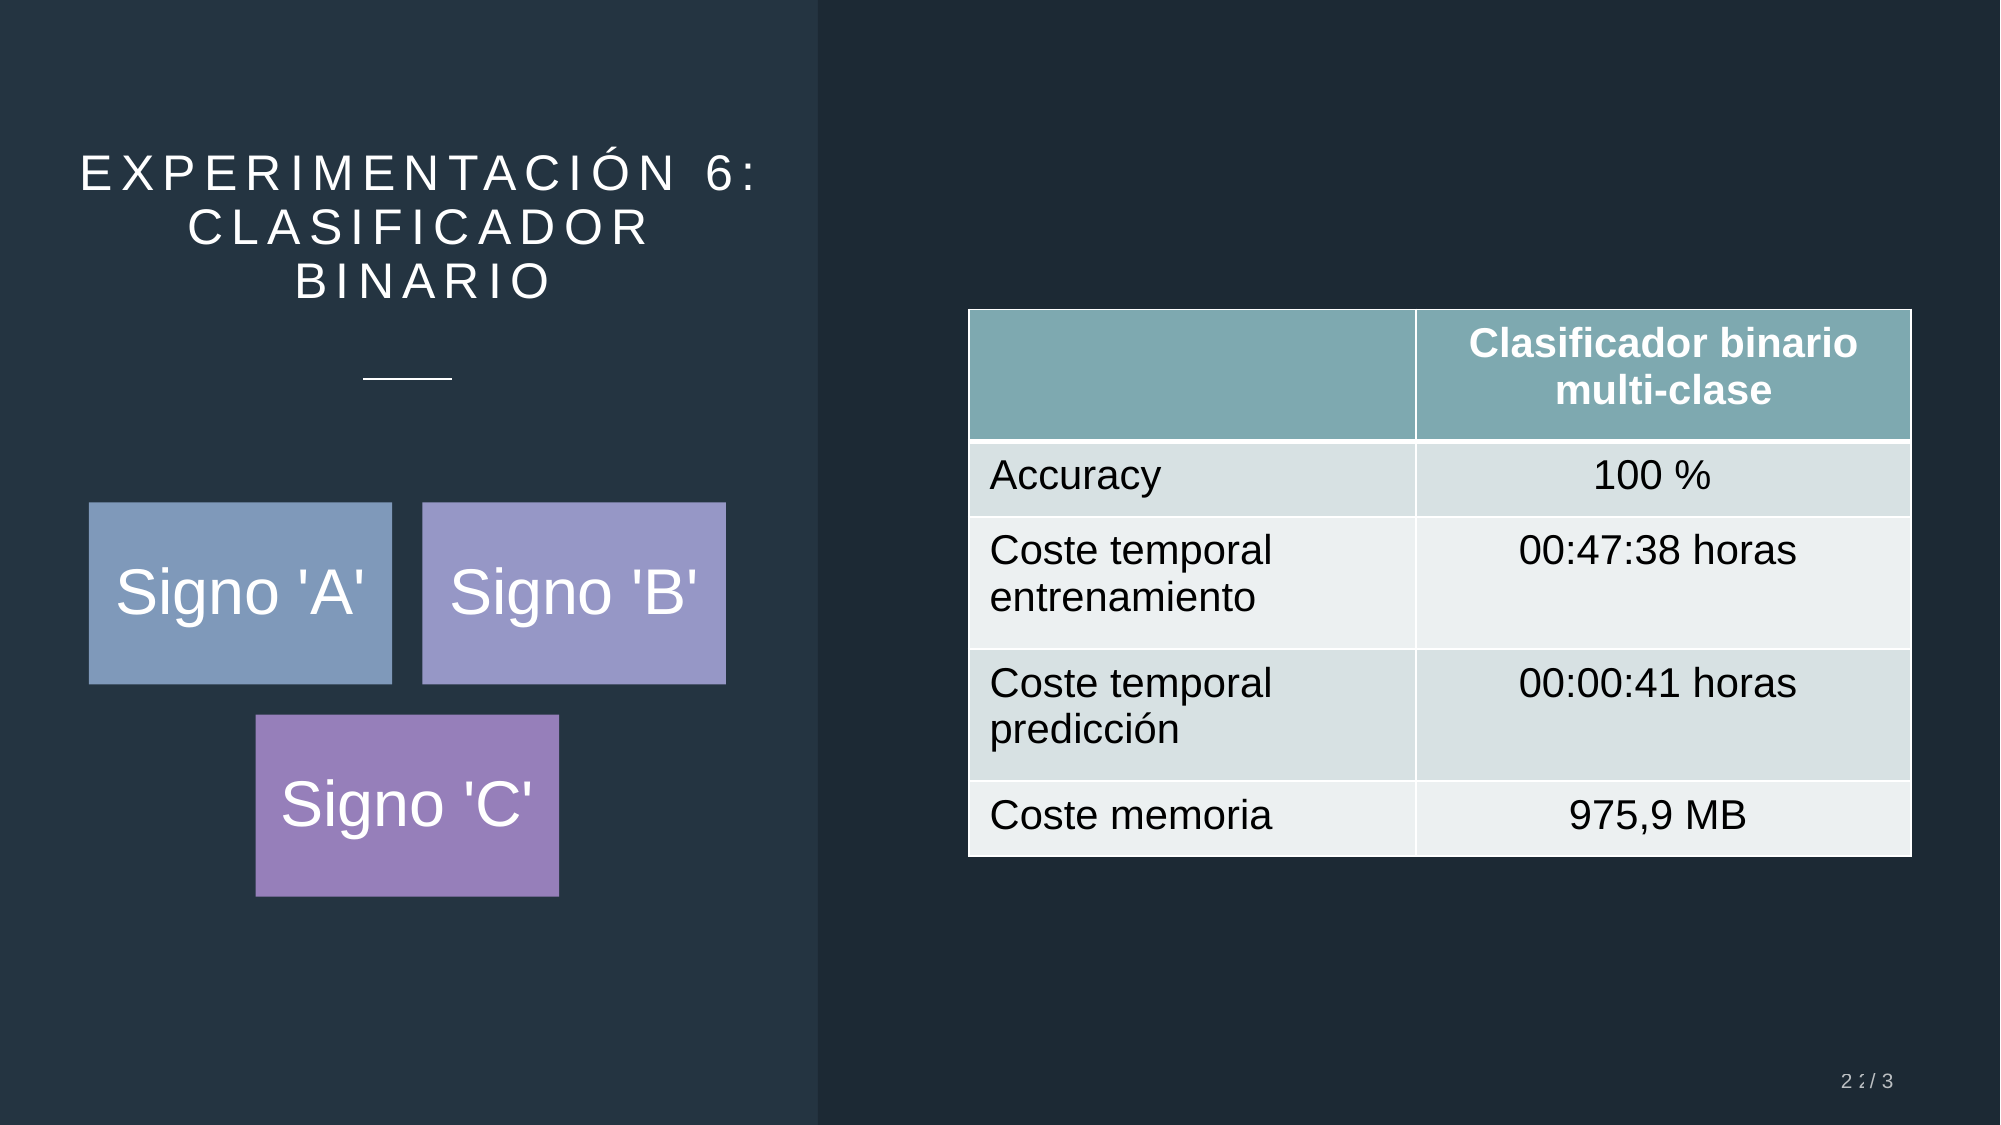

# Experimentación 6: clasificador binario
|  | Clasificador binario multi-clase |
| --- | --- |
| Accuracy | 100 % |
| Coste temporal entrenamiento | 00:47:38 horas |
| Coste temporal predicción | 00:00:41 horas |
| Coste memoria | 975,9 MB |
Signo 'A'
Signo 'B'
Signo 'C'
22/37